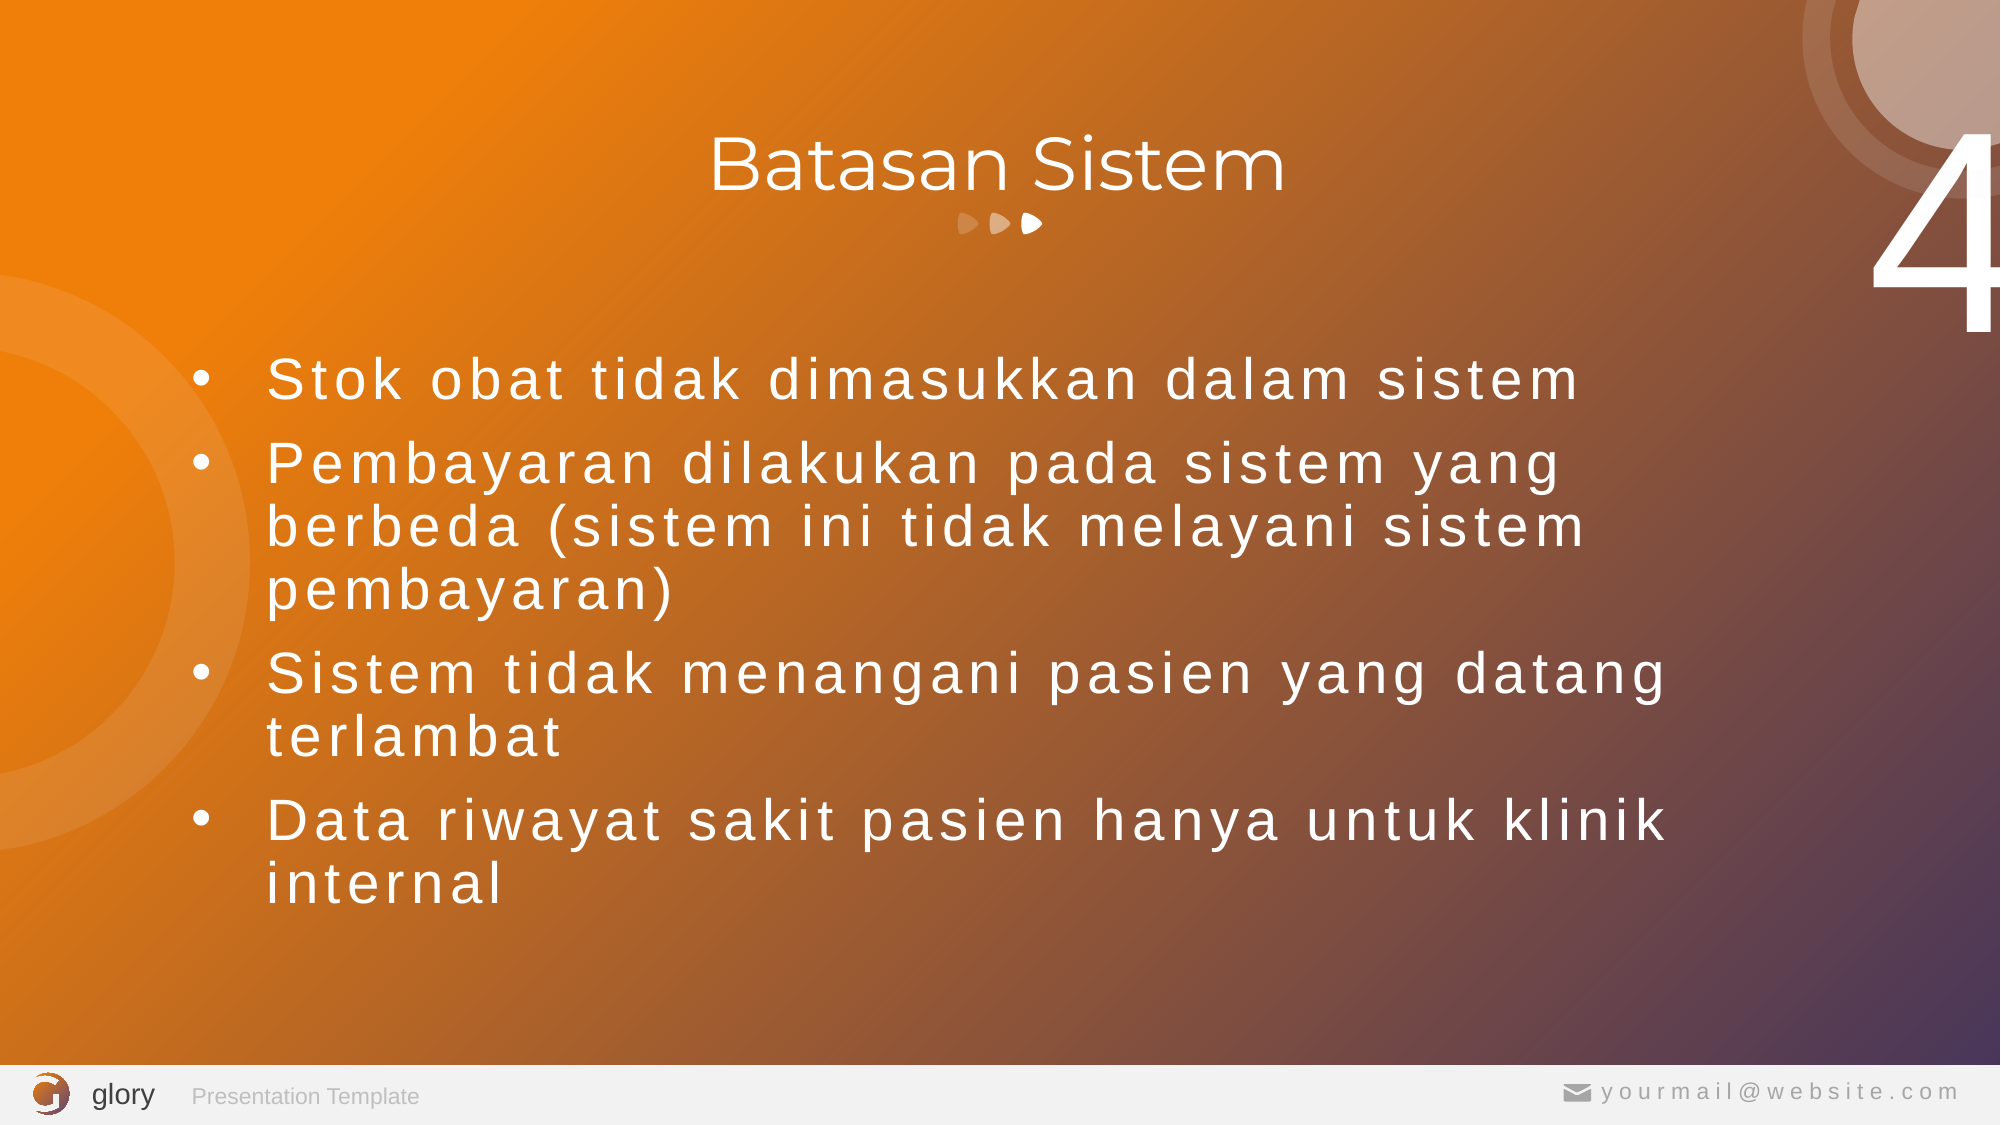

# Batasan Sistem
Stok obat tidak dimasukkan dalam sistem
Pembayaran dilakukan pada sistem yang berbeda (sistem ini tidak melayani sistem pembayaran)
Sistem tidak menangani pasien yang datang terlambat
Data riwayat sakit pasien hanya untuk klinik internal